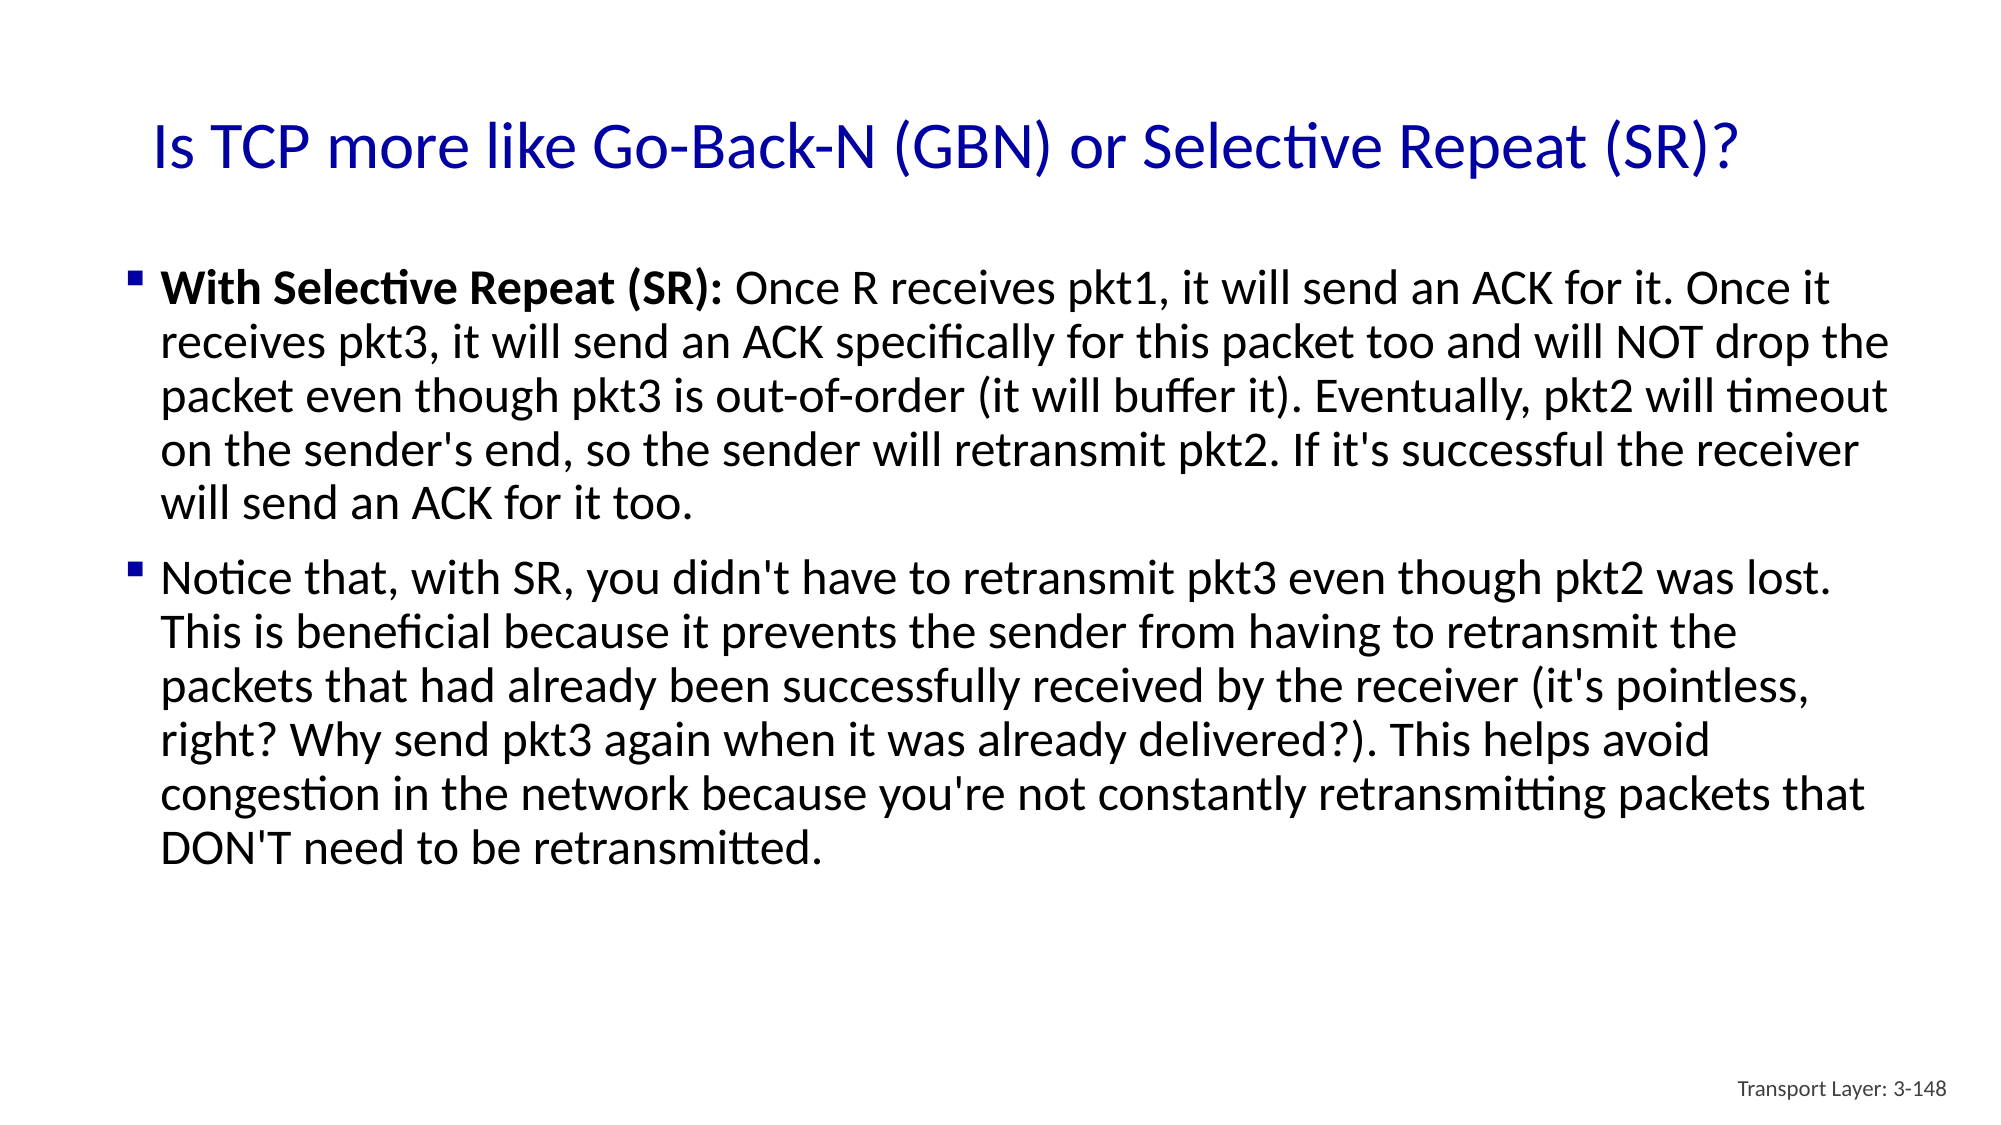

# Is TCP more like Go-Back-N (GBN) or Selective Repeat (SR)?
With Selective Repeat (SR): Once R receives pkt1, it will send an ACK for it. Once it
receives pkt3, it will send an ACK specifically for this packet too and will NOT drop the packet even though pkt3 is out-of-order (it will buffer it). Eventually, pkt2 will timeout on the sender's end, so the sender will retransmit pkt2. If it's successful the receiver will send an ACK for it too.
Notice that, with SR, you didn't have to retransmit pkt3 even though pkt2 was lost. This is beneficial because it prevents the sender from having to retransmit the packets that had already been successfully received by the receiver (it's pointless, right? Why send pkt3 again when it was already delivered?). This helps avoid congestion in the network because you're not constantly retransmitting packets that DON'T need to be retransmitted.
Transport Layer: 3-148